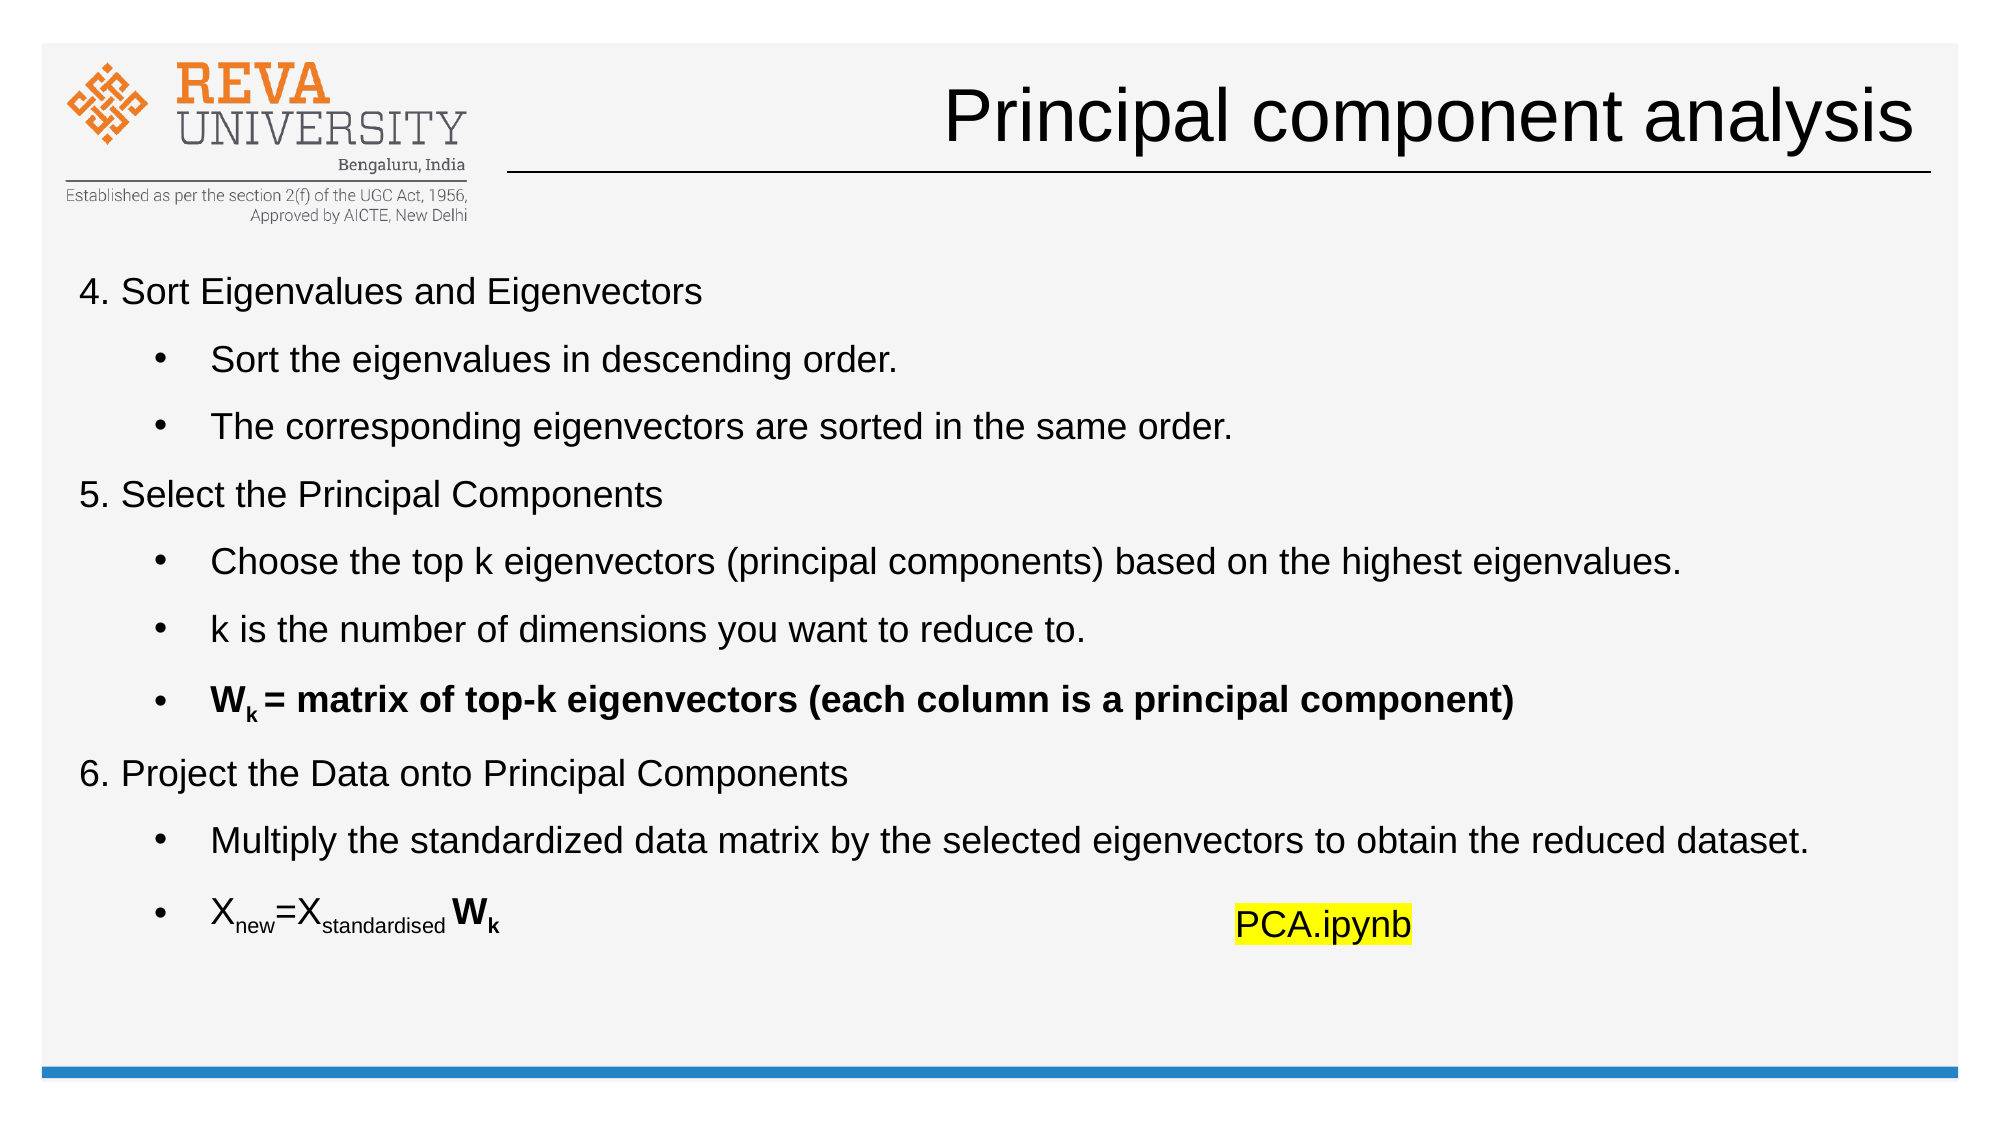

# Principal component analysis
4. Sort Eigenvalues and Eigenvectors
Sort the eigenvalues in descending order.
The corresponding eigenvectors are sorted in the same order.
5. Select the Principal Components
Choose the top k eigenvectors (principal components) based on the highest eigenvalues.
k is the number of dimensions you want to reduce to.
Wk​ = matrix of top-k eigenvectors (each column is a principal component)
6. Project the Data onto Principal Components
Multiply the standardized data matrix by the selected eigenvectors to obtain the reduced dataset.
Xnew​=Xstandardised Wk​
PCA.ipynb